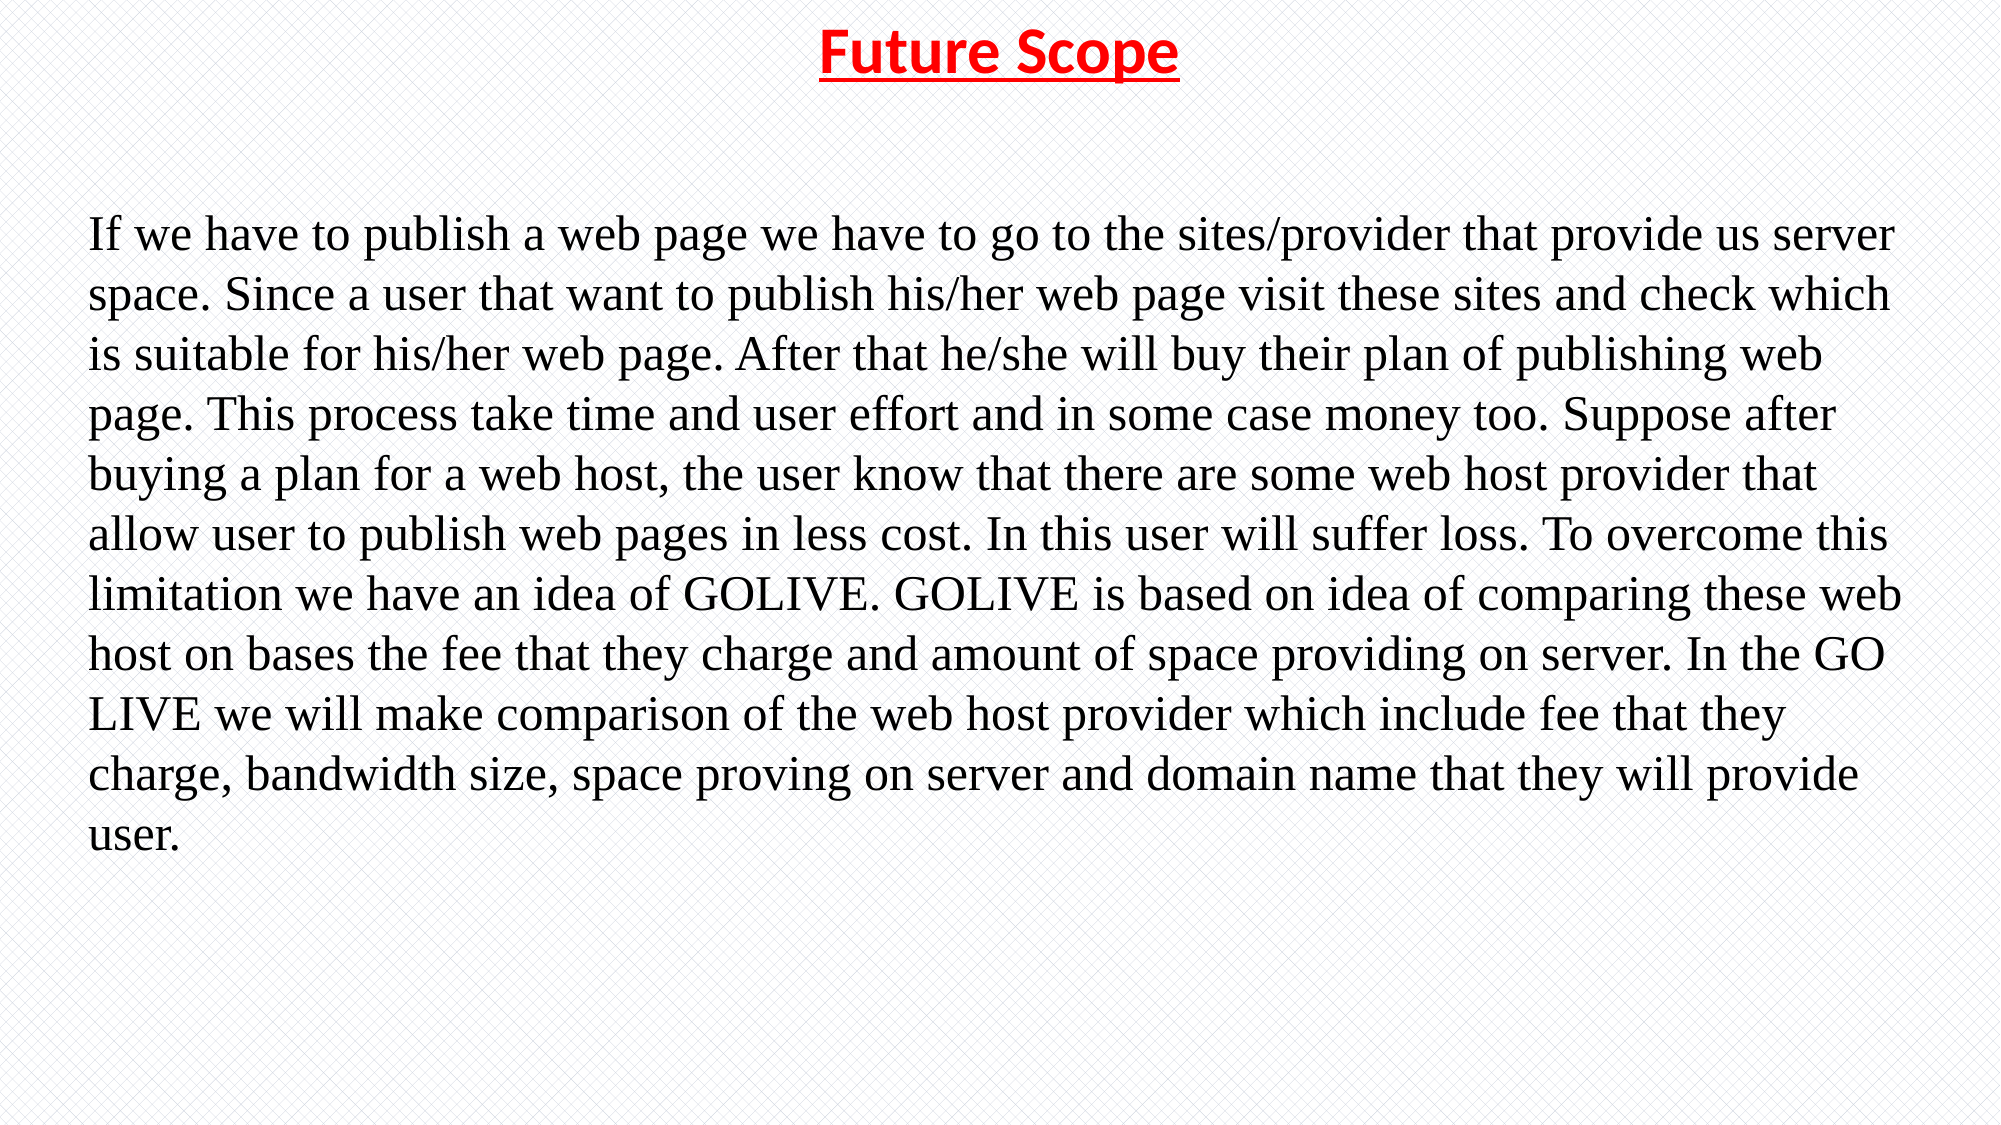

Future Scope
If we have to publish a web page we have to go to the sites/provider that provide us server space. Since a user that want to publish his/her web page visit these sites and check which is suitable for his/her web page. After that he/she will buy their plan of publishing web page. This process take time and user effort and in some case money too. Suppose after buying a plan for a web host, the user know that there are some web host provider that allow user to publish web pages in less cost. In this user will suffer loss. To overcome this limitation we have an idea of GOLIVE. GOLIVE is based on idea of comparing these web host on bases the fee that they charge and amount of space providing on server. In the GO LIVE we will make comparison of the web host provider which include fee that they charge, bandwidth size, space proving on server and domain name that they will provide user.